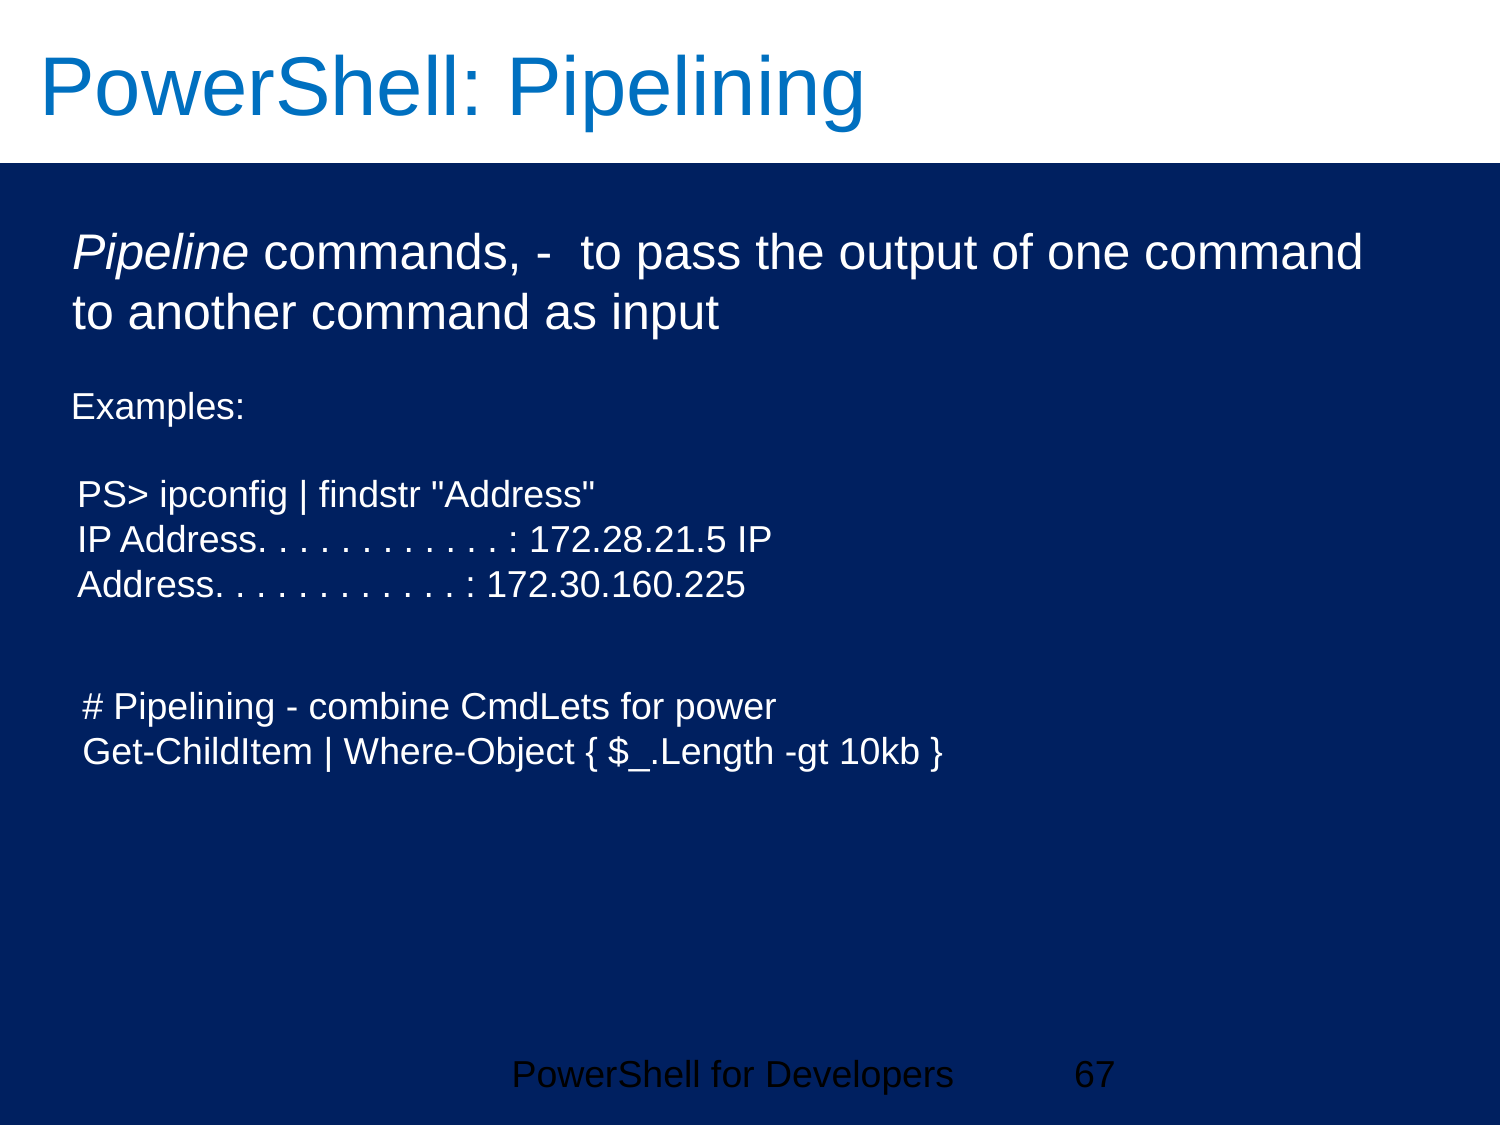

PowerShell: Pipelining
Pipeline commands, -  to pass the output of one command to another command as input
Examples:
PS> ipconfig | findstr "Address"
IP Address. . . . . . . . . . . . : 172.28.21.5 IP Address. . . . . . . . . . . . : 172.30.160.225
# Pipelining - combine CmdLets for power
Get-ChildItem | Where-Object { $_.Length -gt 10kb }
PowerShell for Developers
67